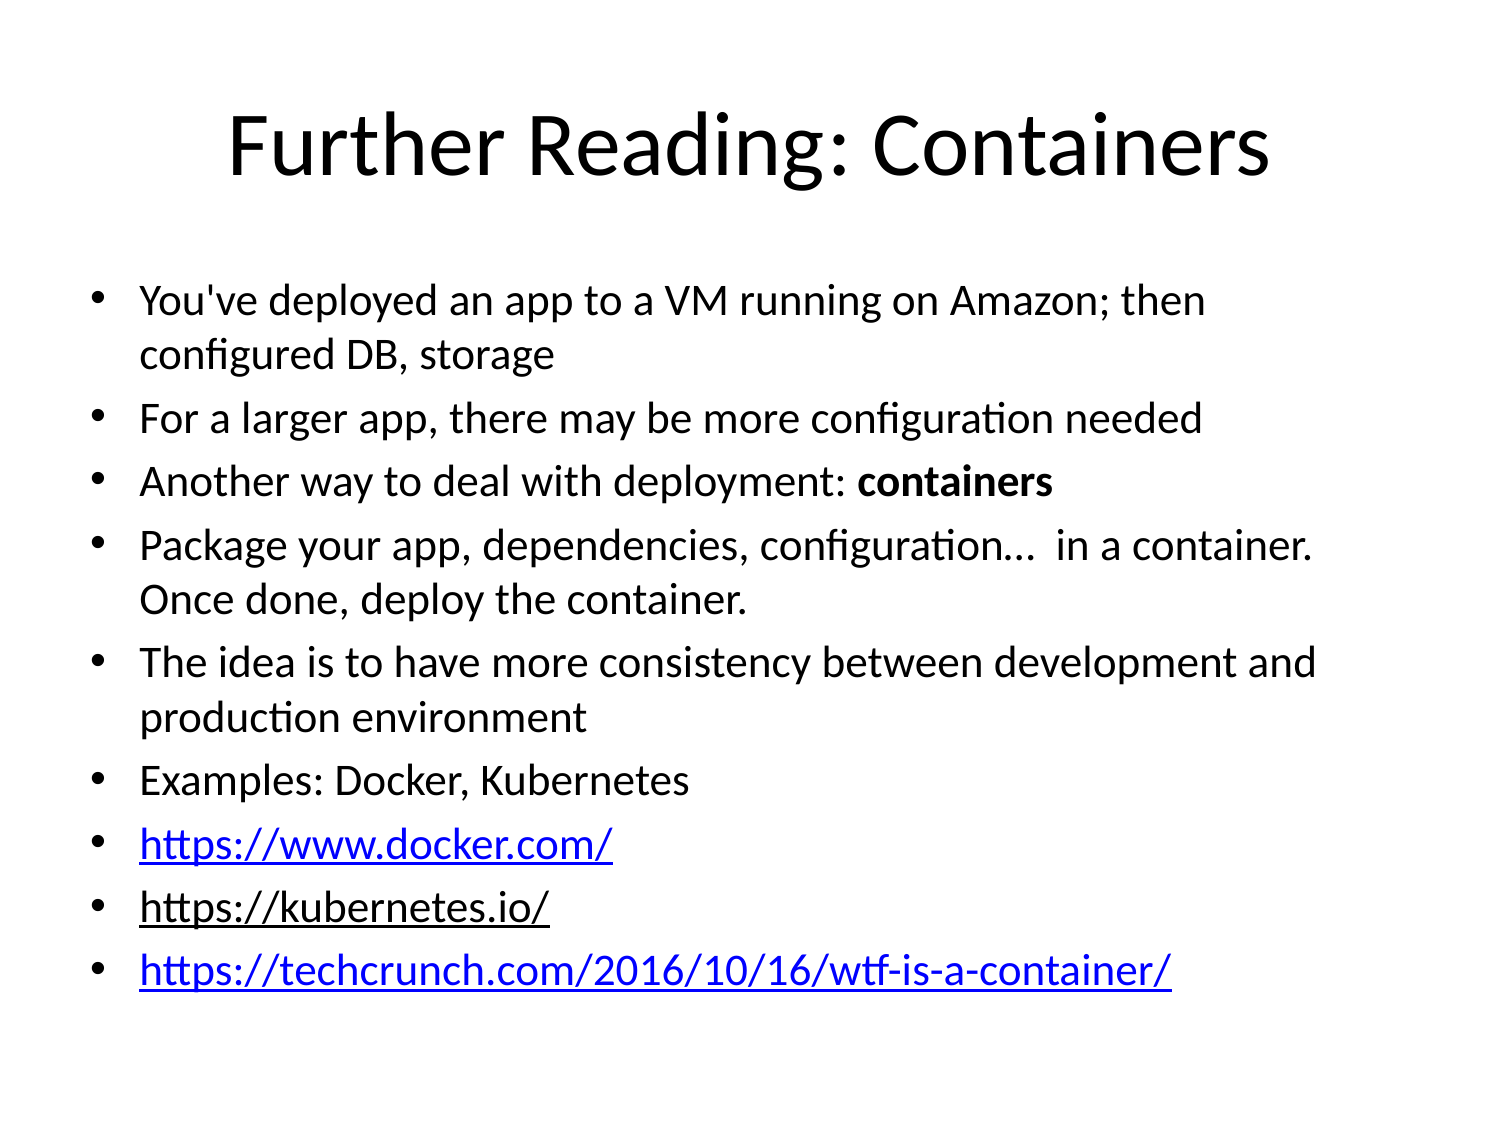

# Further Reading	: Containers
You've deployed an app to a VM running on Amazon; then configured DB, storage
For a larger app, there may be more configuration needed
Another way to deal with deployment: containers
Package your app, dependencies, configuration…  in a container. Once done, deploy the container.
The idea is to have more consistency between development and production environment
Examples: Docker, Kubernetes
https://www.docker.com/
https://kubernetes.io/
https://techcrunch.com/2016/10/16/wtf-is-a-container/